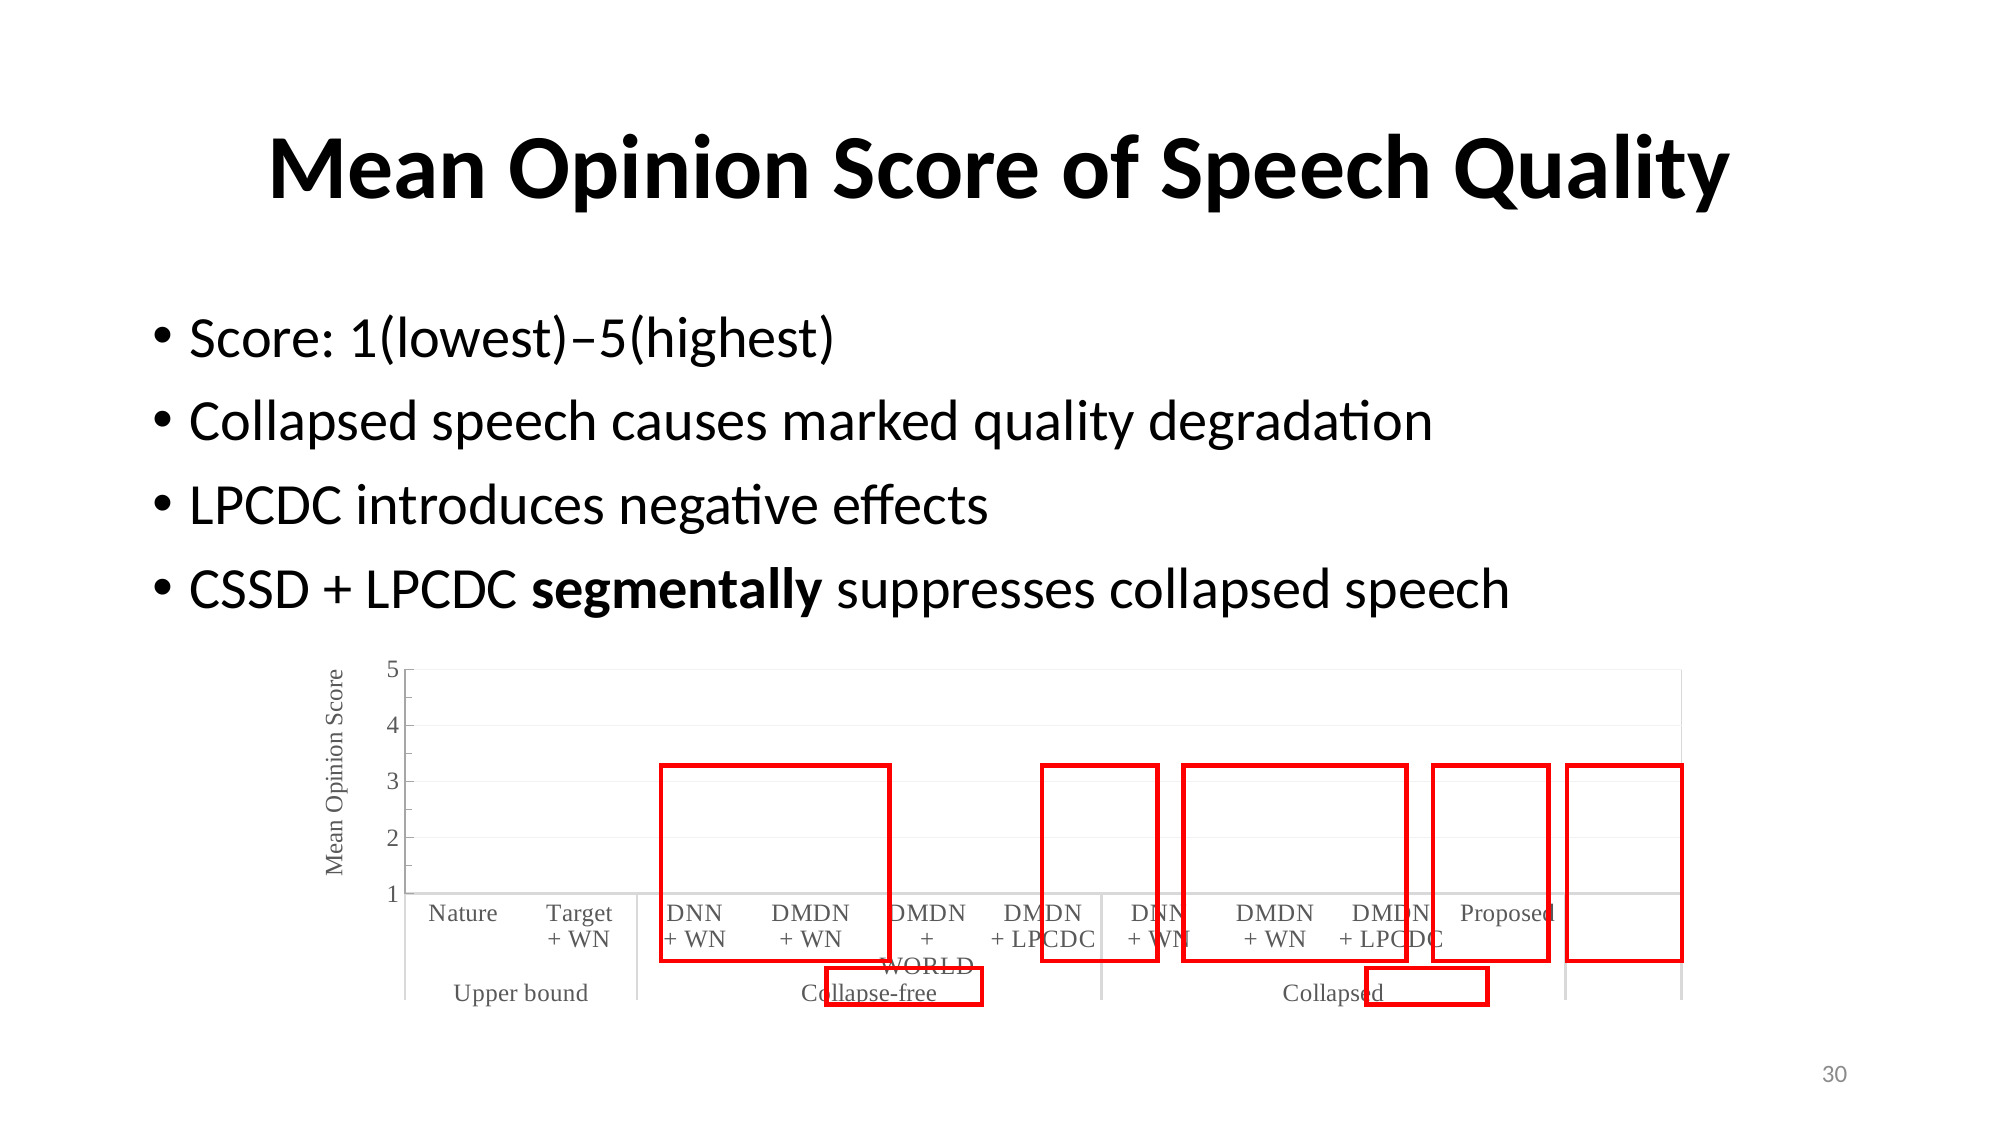

# Mean Opinion Score of Speech Quality
Score: 1(lowest)–5(highest)
Collapsed speech causes marked quality degradation
LPCDC introduces negative effects
CSSD + LPCDC segmentally suppresses collapsed speech

### Chart

| Category |  |
|---|---|
| Nature | 4.8125 |
| Target
+ WN | 4.491666666666666 |
| DNN
+ WN | 2.870833333333333 |
| DMDN
+ WN | 2.825 |
| DMDN
+ WORLD | 2.6666666666666665 |
| DMDN
+ LPCDC | 2.4791666666666665 |
| DNN
+ WN | 2.558333333333333 |
| DMDN
+ WN | 2.6875 |
| DMDN
+ LPCDC | 2.4833333333333334 |
| Proposed | 3.025 |

30